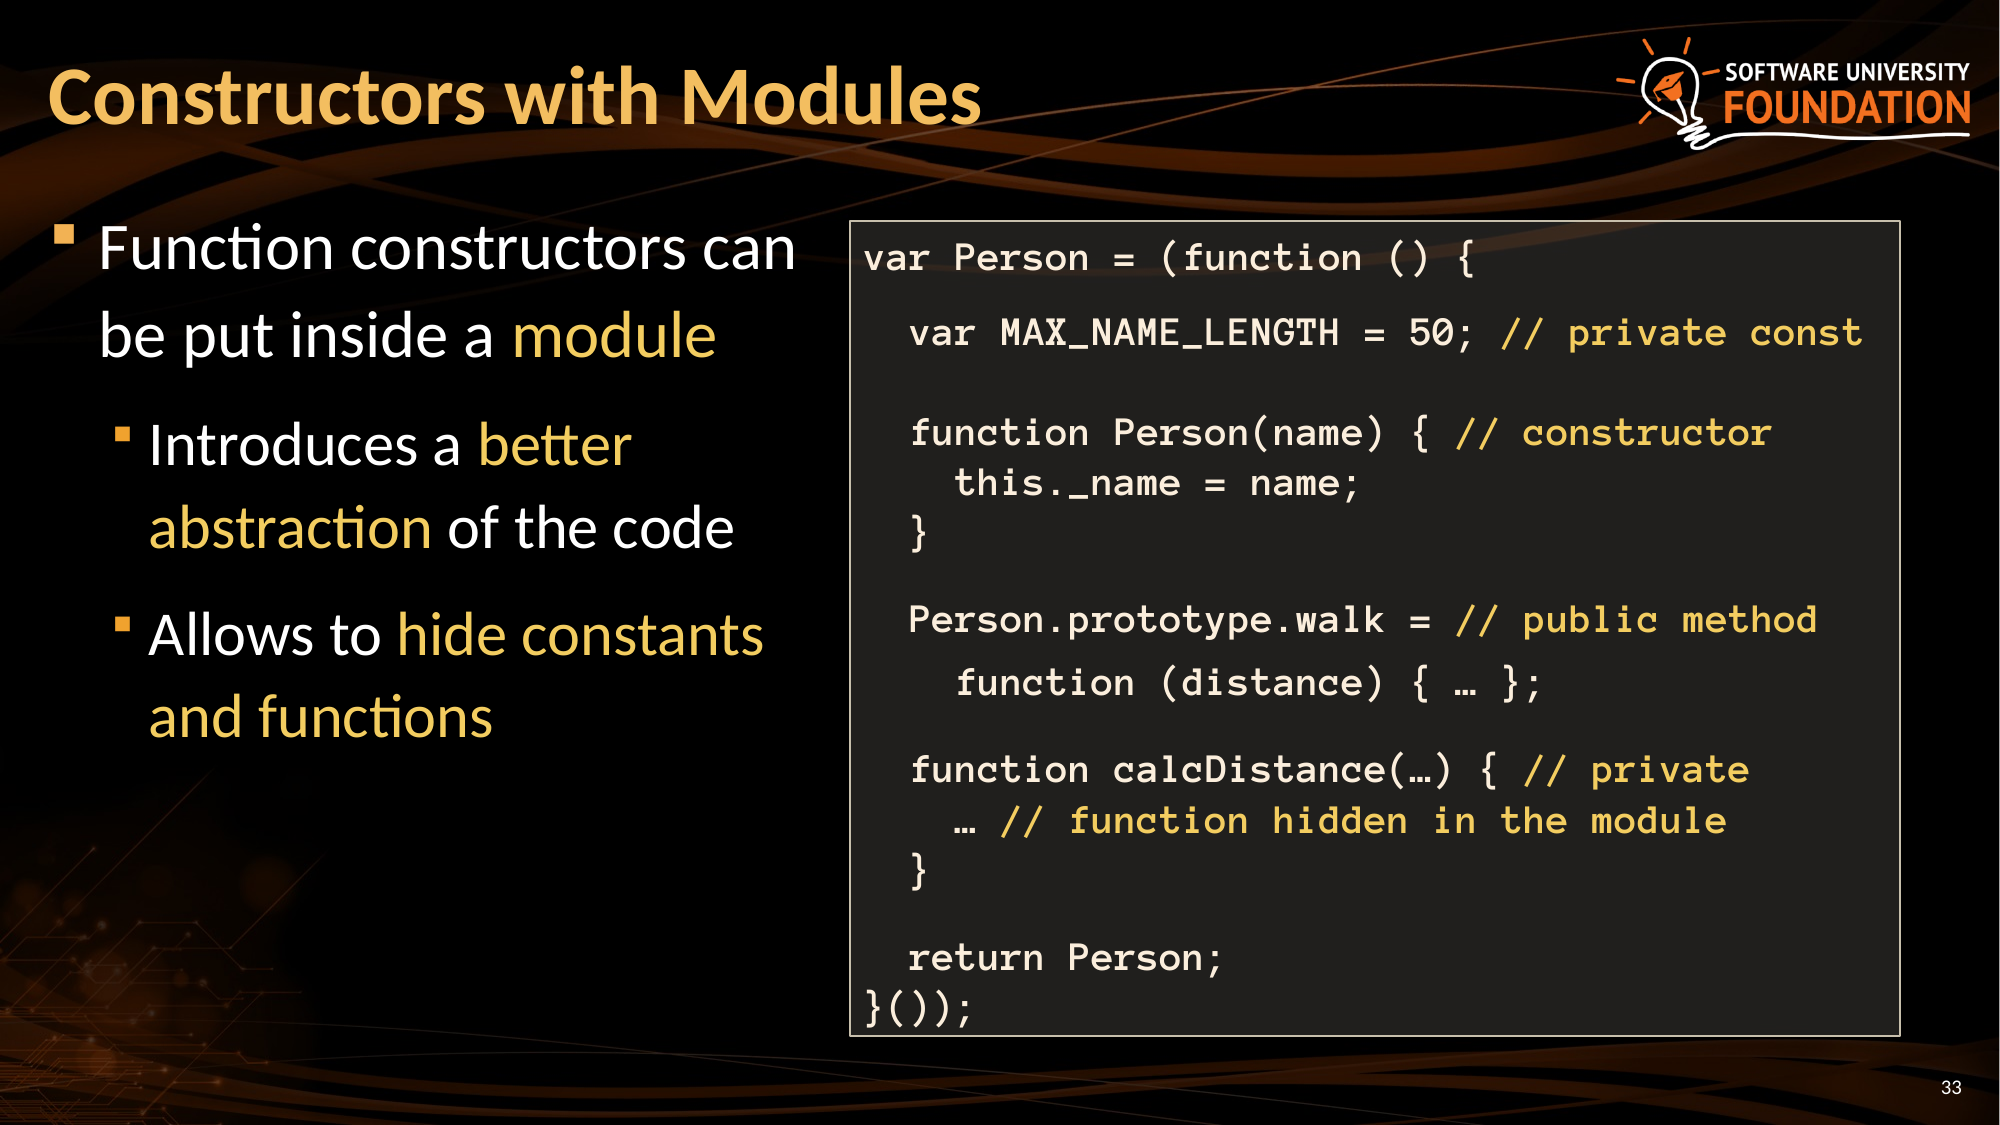

# Constructors with Modules
Function constructors can be put inside a module
Introduces a better abstraction of the code
Allows to hide constants and functions
var Person = (function () {
  var MAX_NAME_LENGTH = 50; // private const
  function Person(name) { // constructor
    this._name = name;
  }
  Person.prototype.walk = // public method
    function (distance) { … };
  function calcDistance(…) { // private
    … // function hidden in the module
  }
  return Person;
}());
33